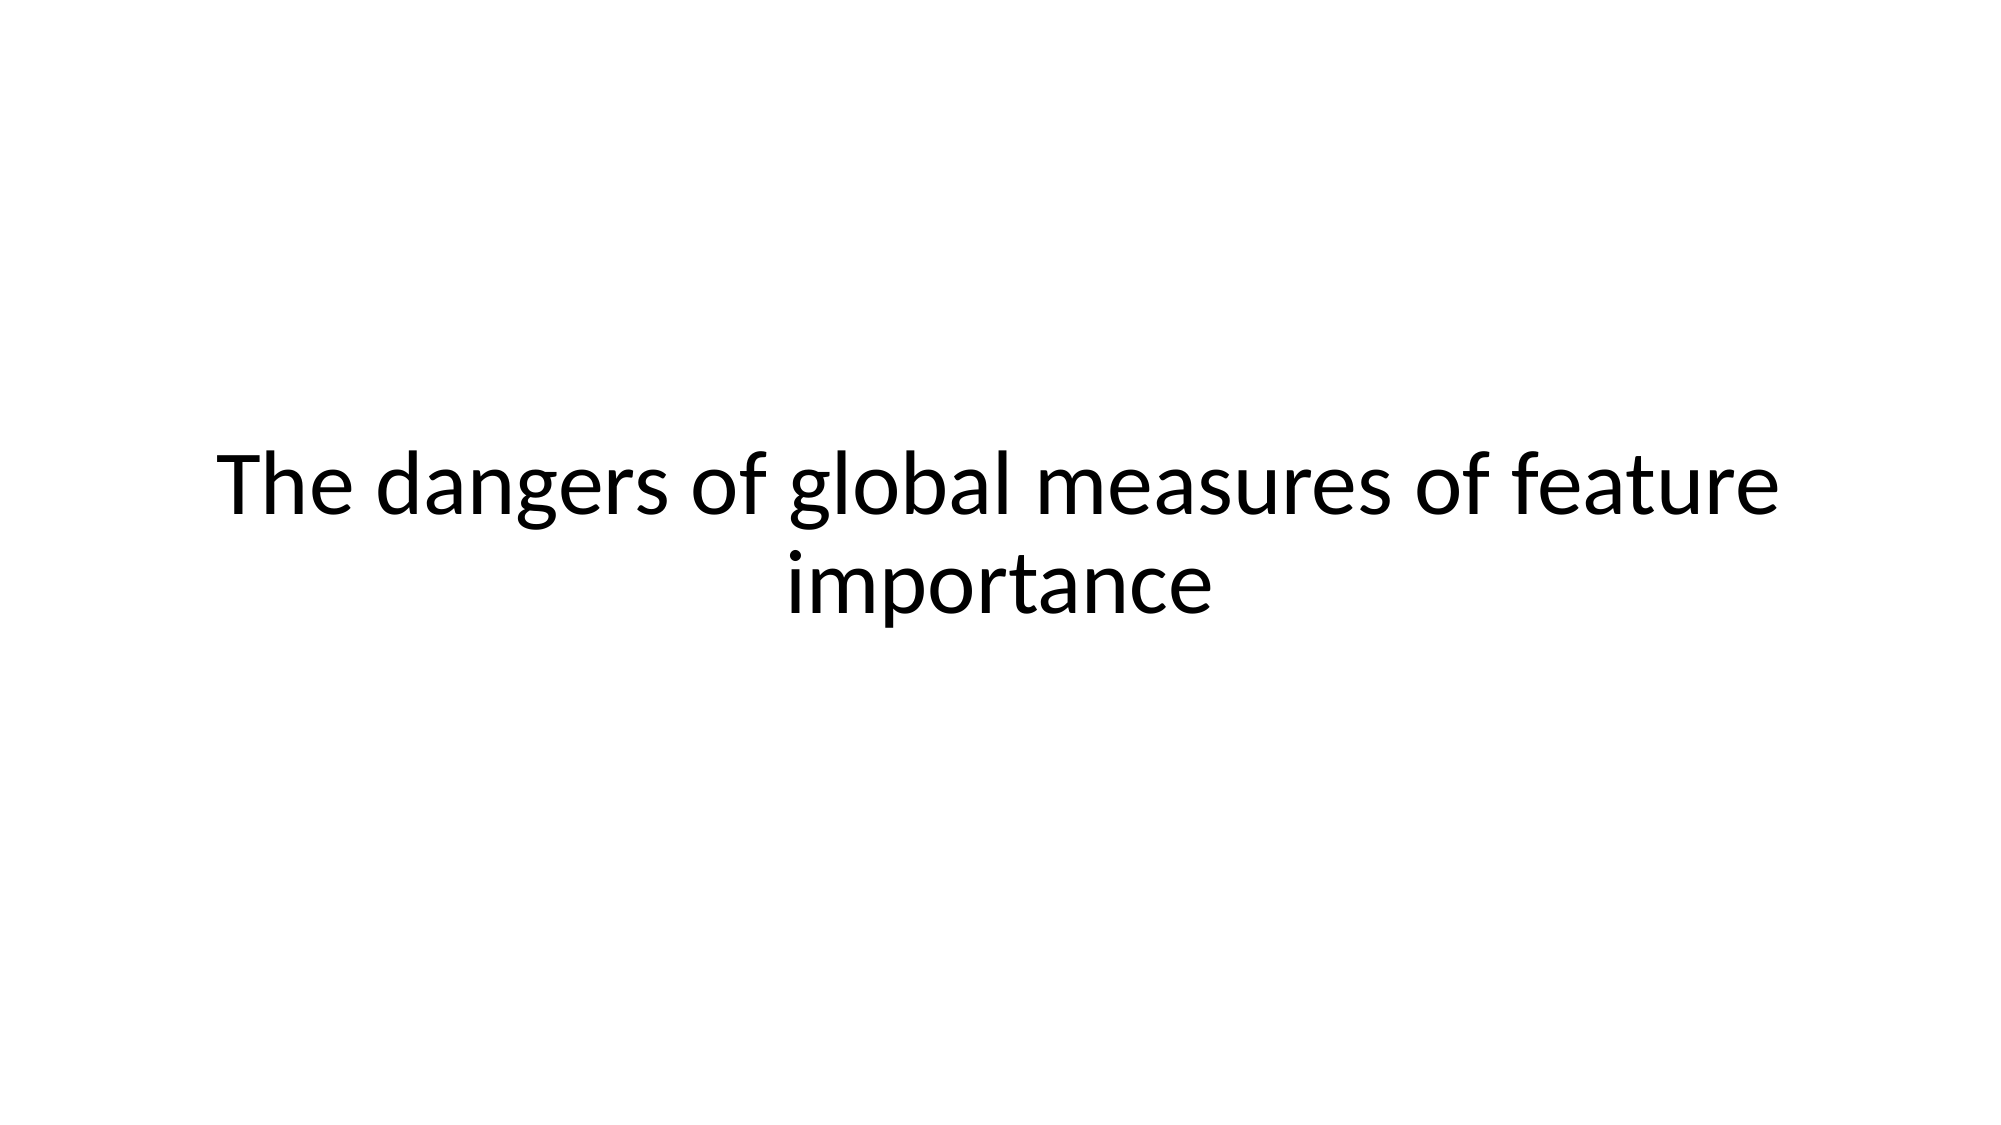

# The dangers of global measures of feature importance